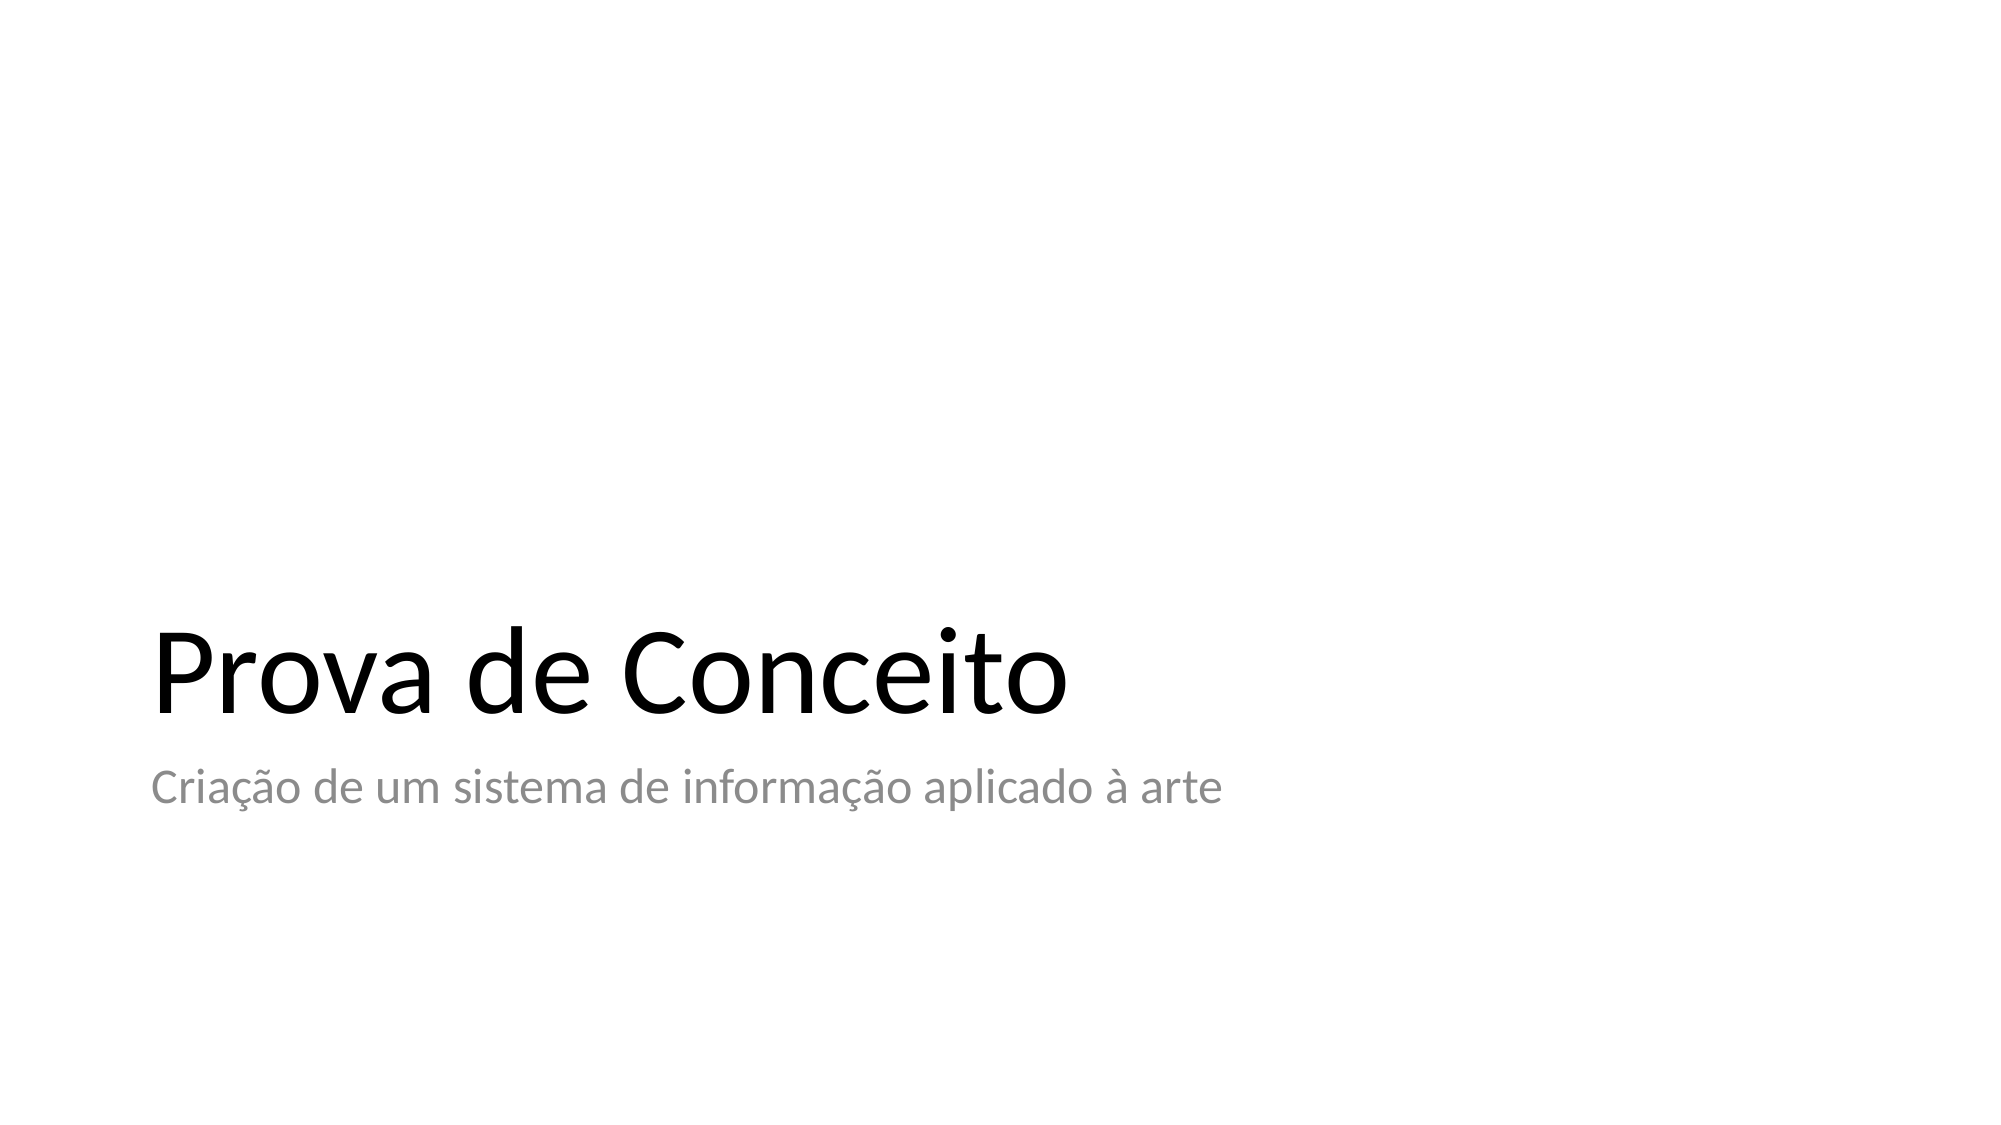

# Prova de Conceito
Criação de um sistema de informação aplicado à arte